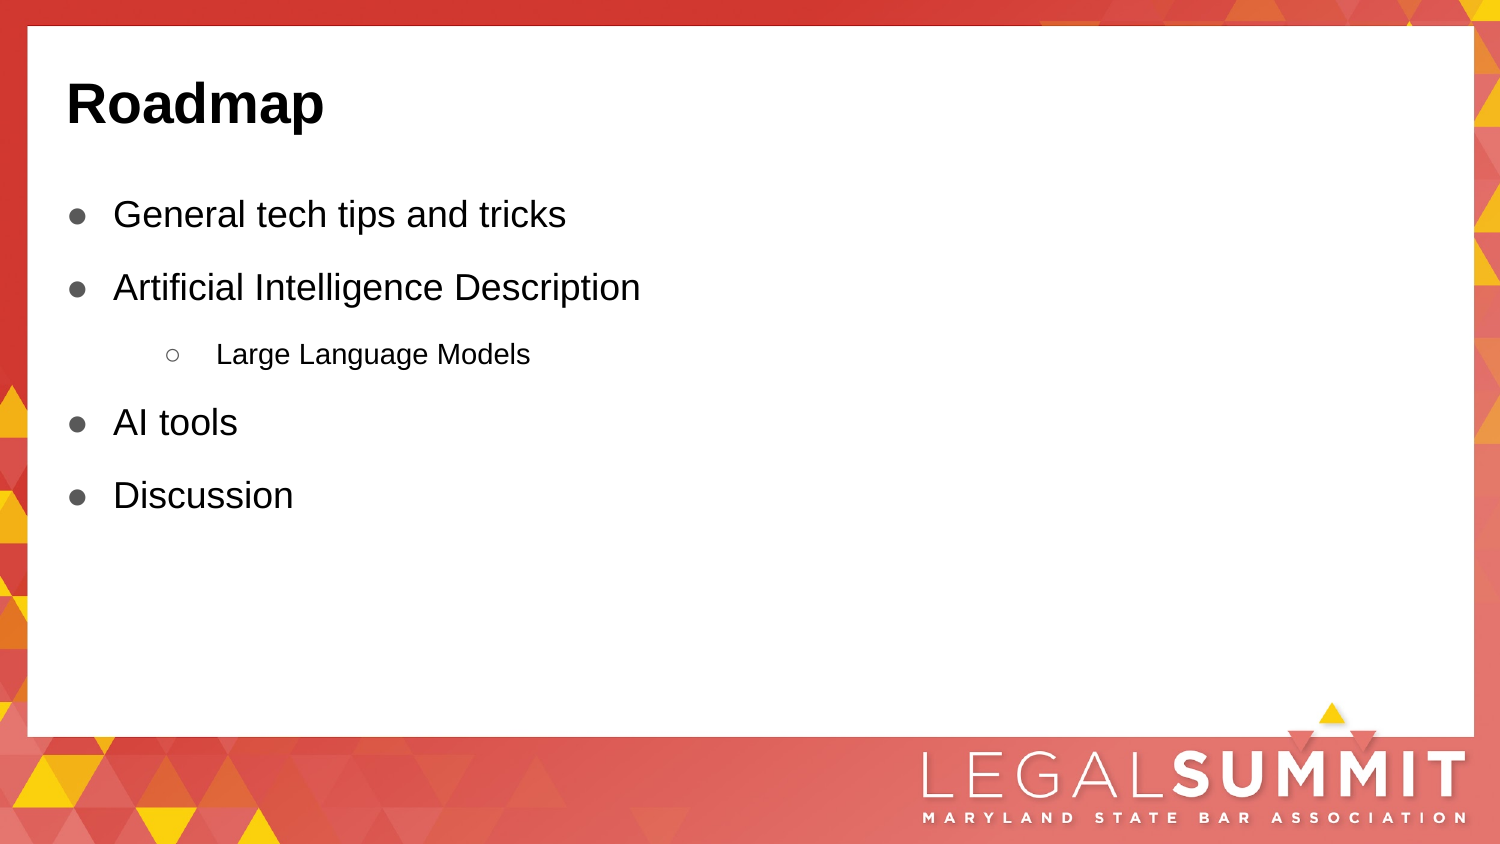

# Roadmap
General tech tips and tricks
Artificial Intelligence Description
Large Language Models
AI tools
Discussion